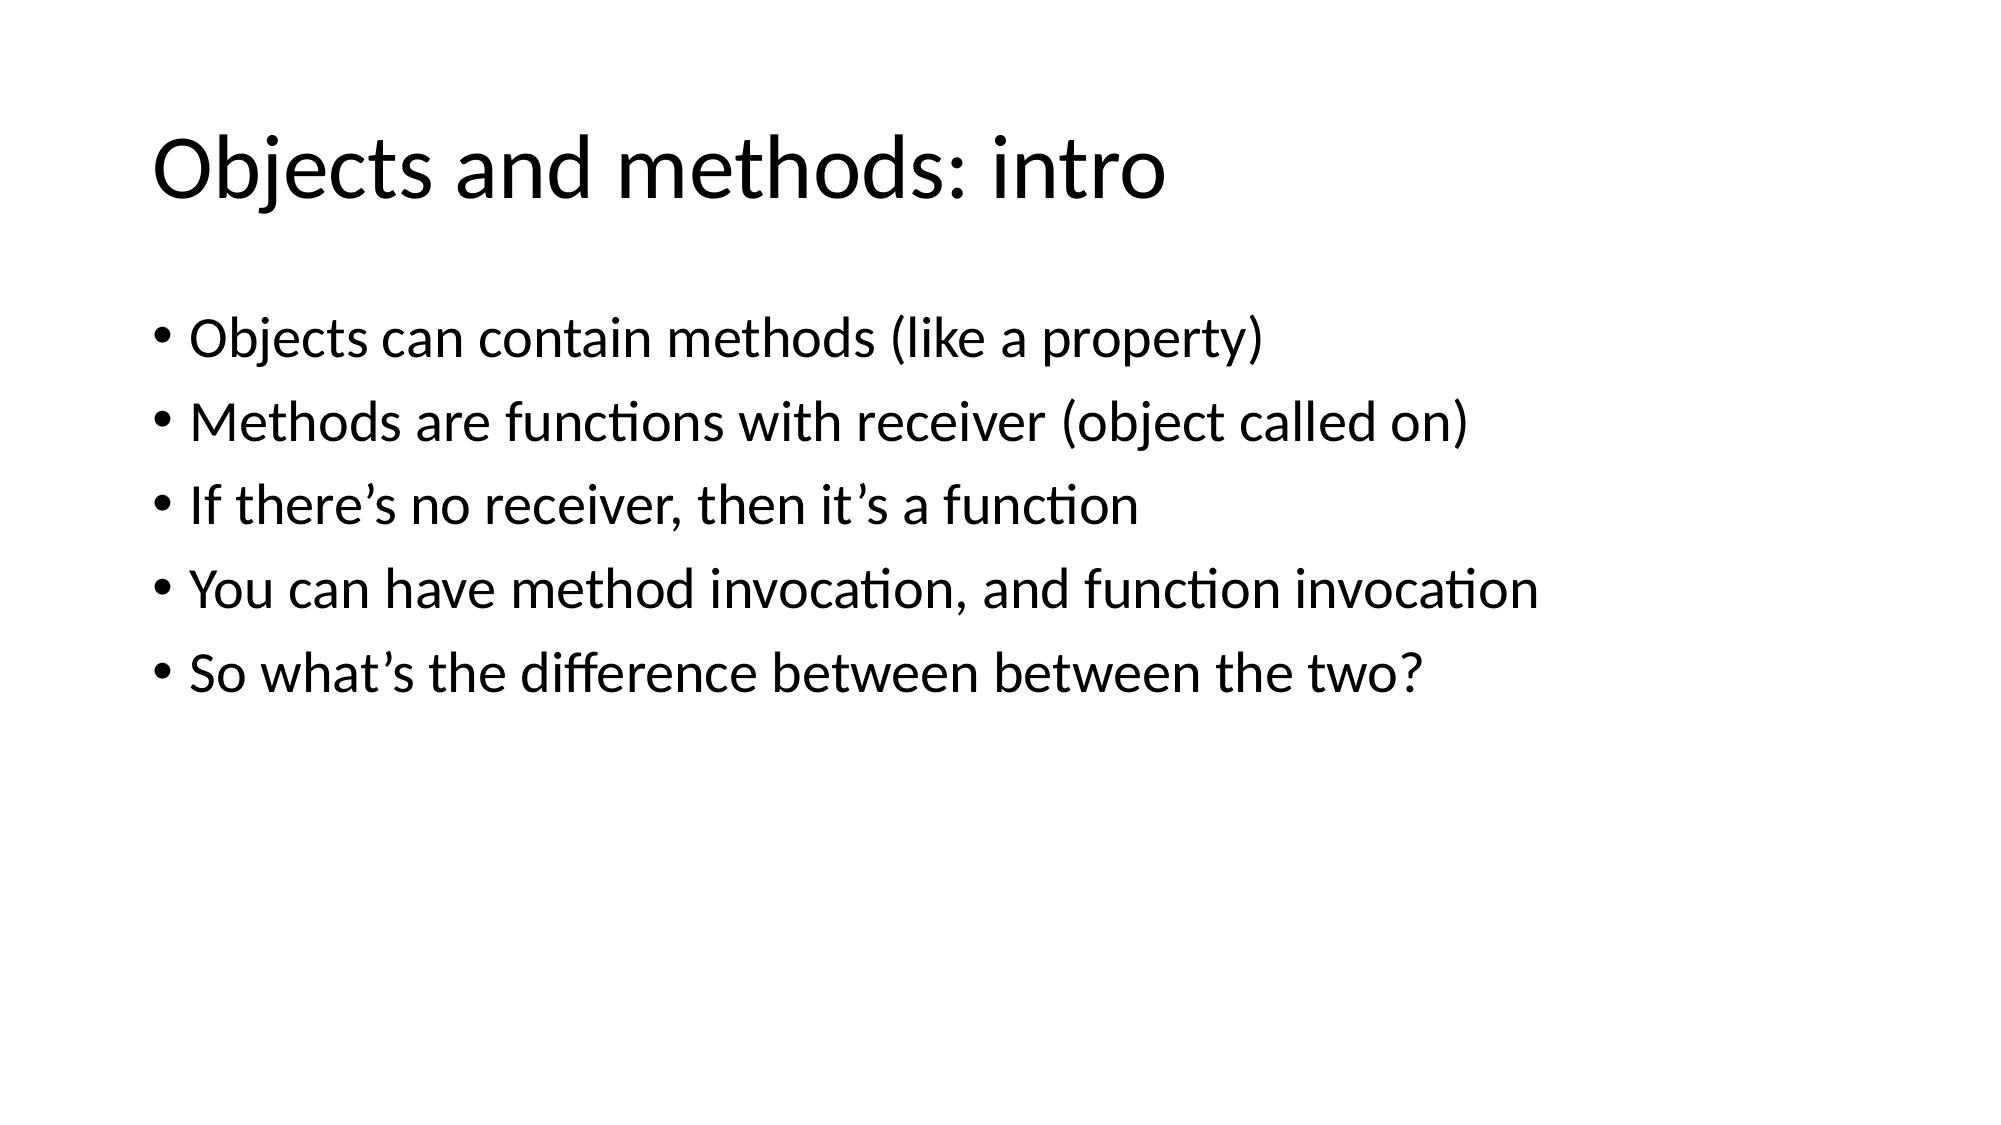

# Objects and methods: intro
Objects can contain methods (like a property)
Methods are functions with receiver (object called on)
If there’s no receiver, then it’s a function
You can have method invocation, and function invocation
So what’s the difference between between the two?